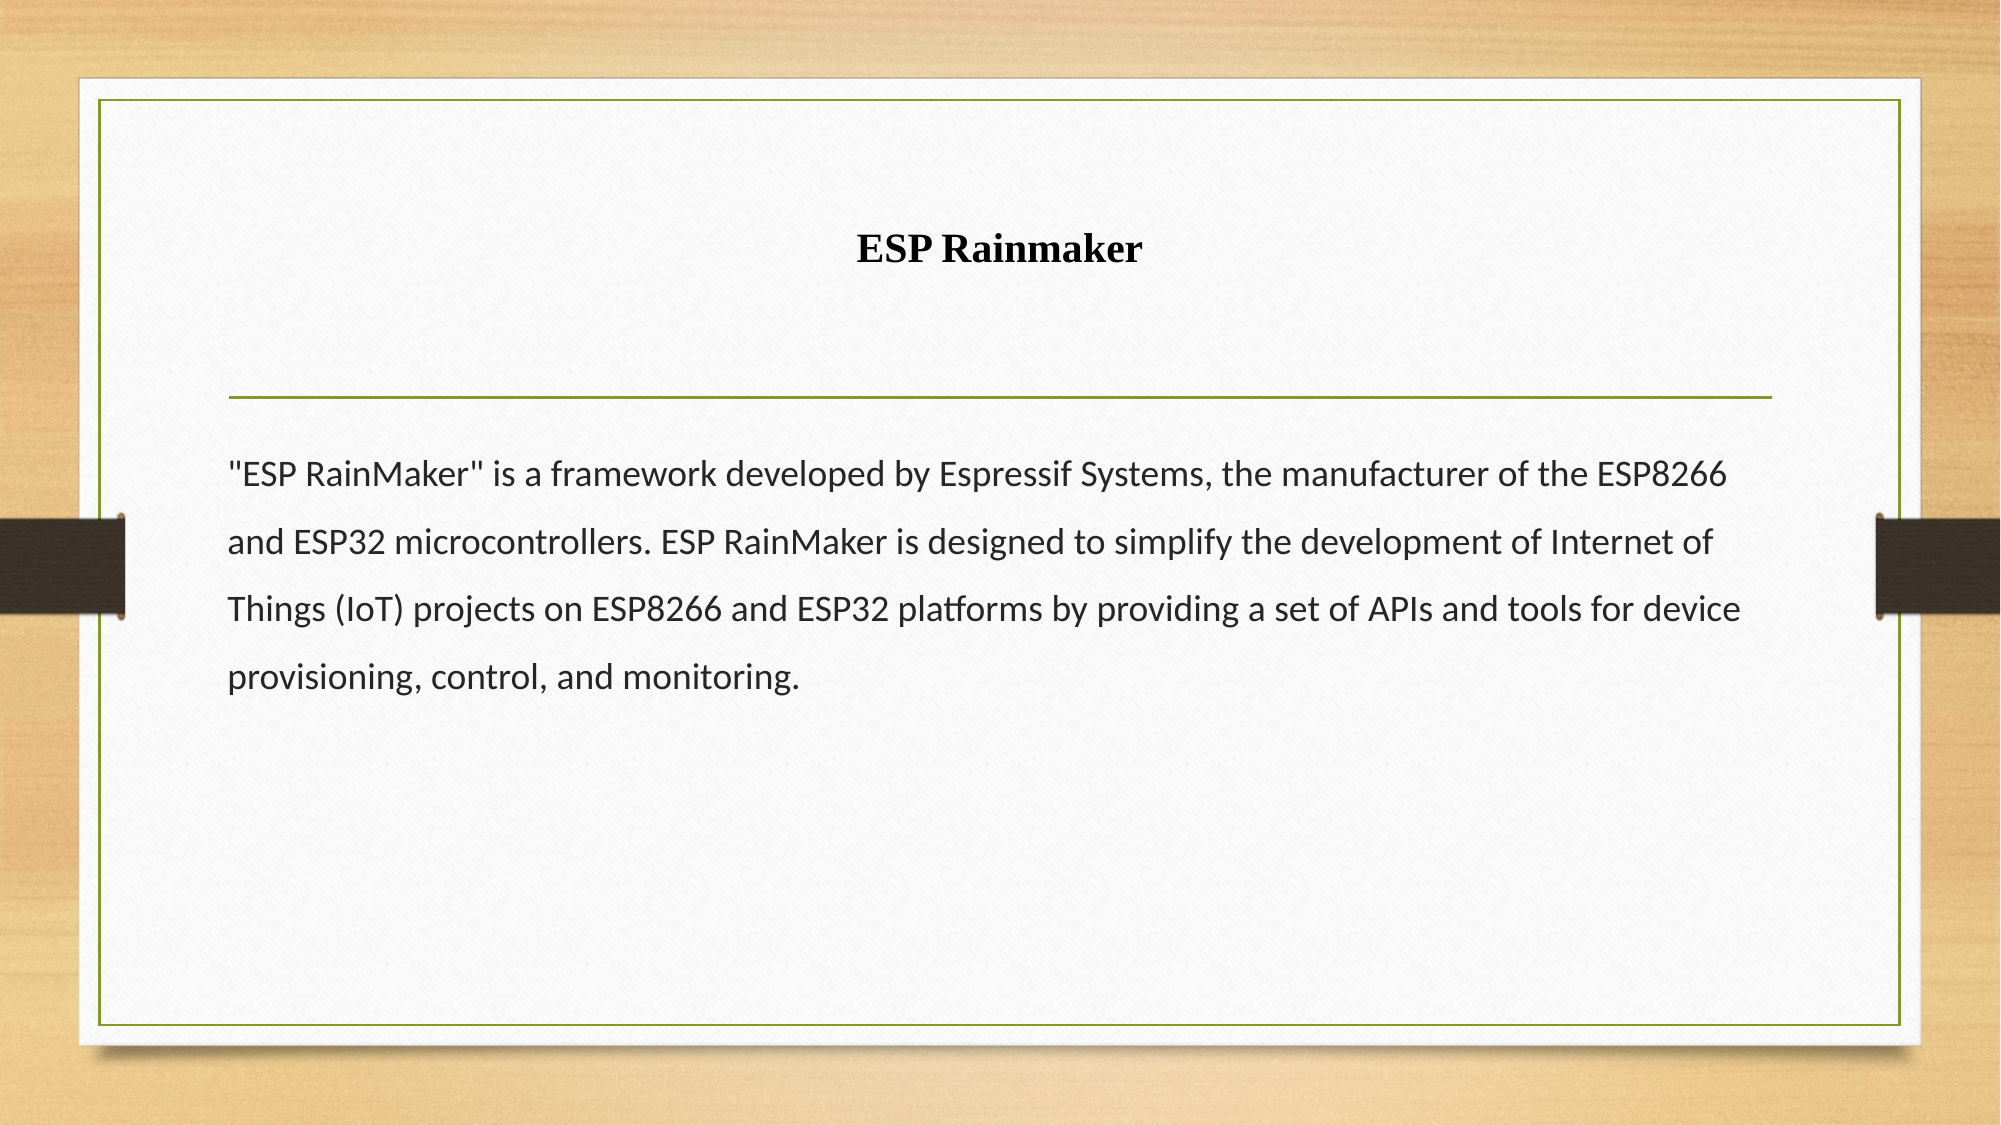

# ESP Rainmaker
"ESP RainMaker" is a framework developed by Espressif Systems, the manufacturer of the ESP8266 and ESP32 microcontrollers. ESP RainMaker is designed to simplify the development of Internet of Things (IoT) projects on ESP8266 and ESP32 platforms by providing a set of APIs and tools for device provisioning, control, and monitoring.